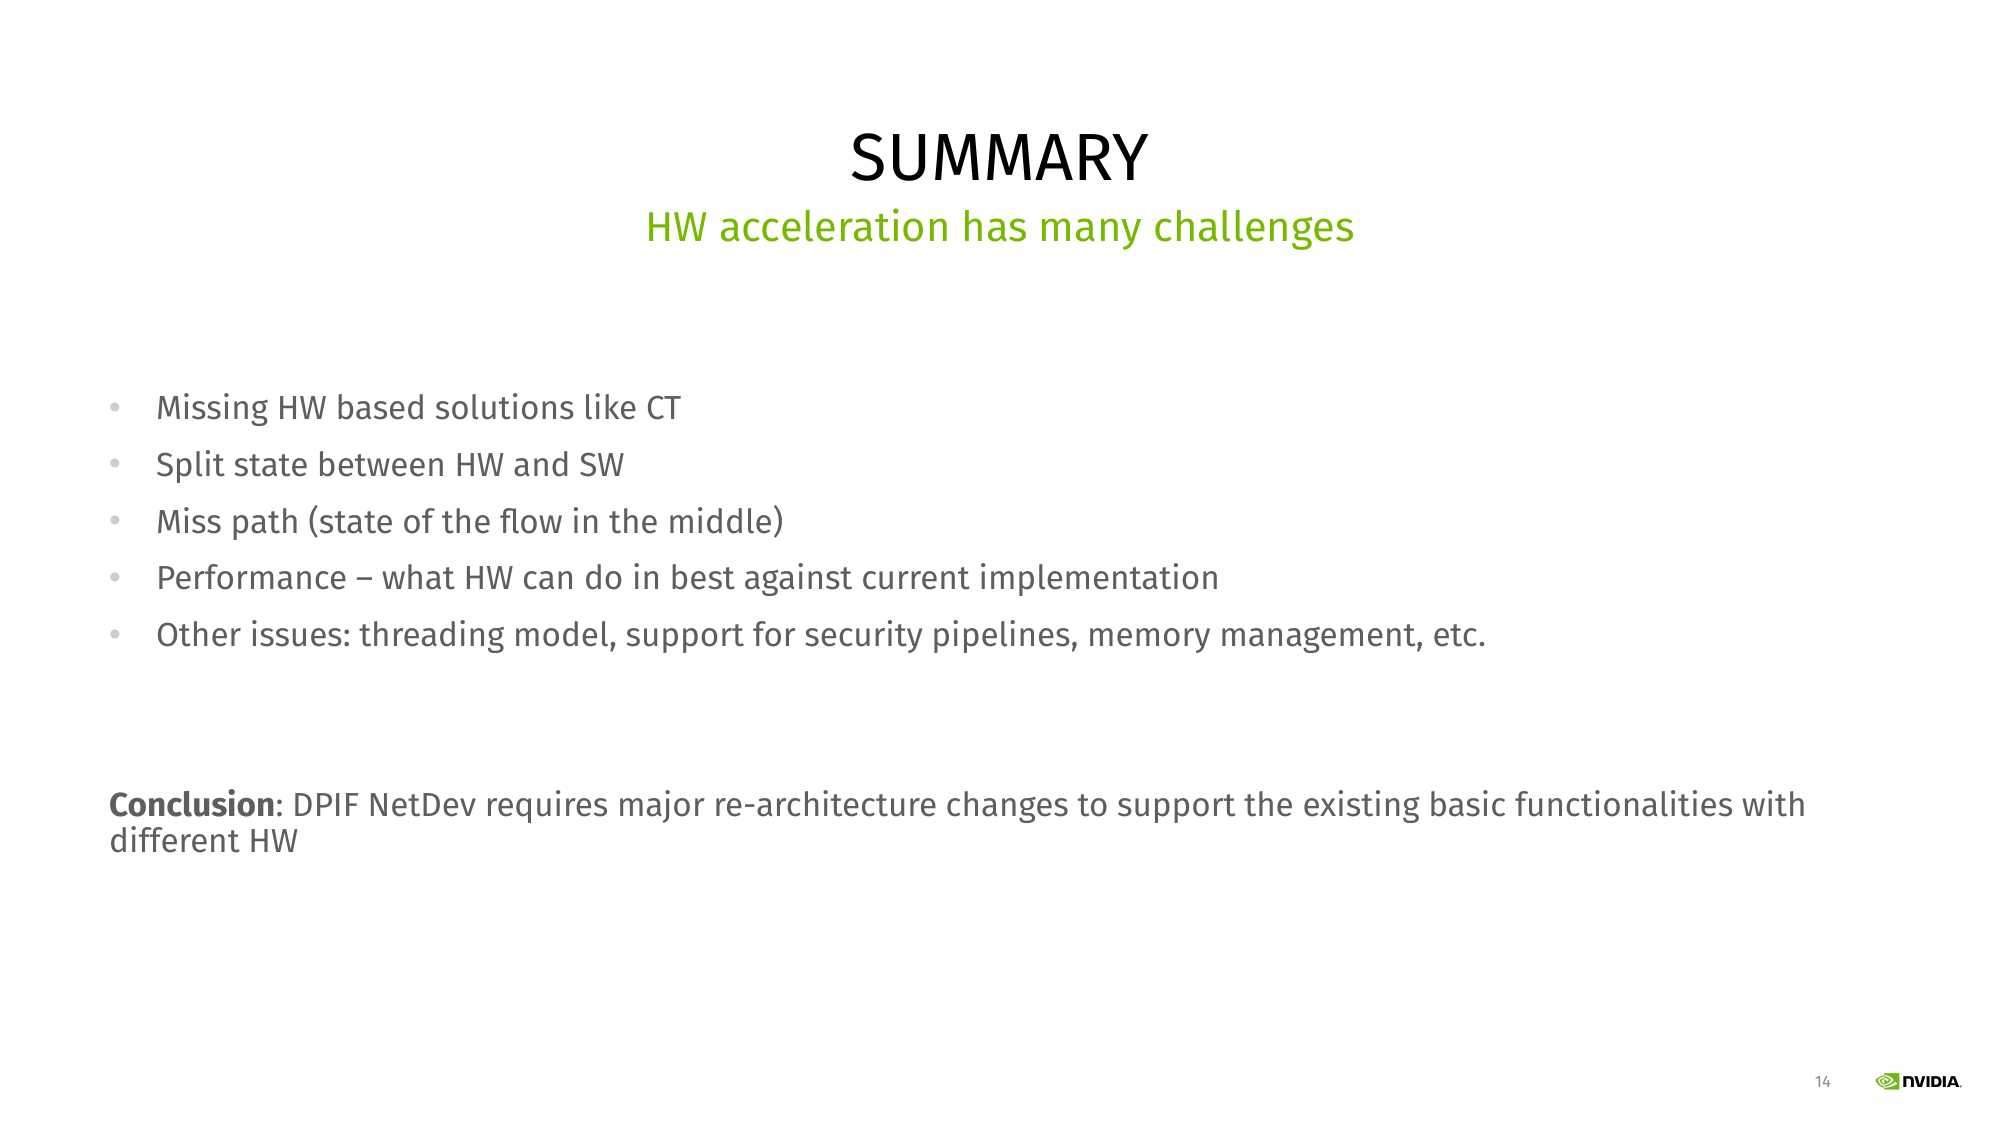

# Summary
HW acceleration has many challenges
Missing HW based solutions like CT
Split state between HW and SW
Miss path (state of the flow in the middle)
Performance – what HW can do in best against current implementation
Other issues: threading model, support for security pipelines, memory management, etc.

Conclusion: DPIF NetDev requires major re-architecture changes to support the existing basic functionalities with different HW